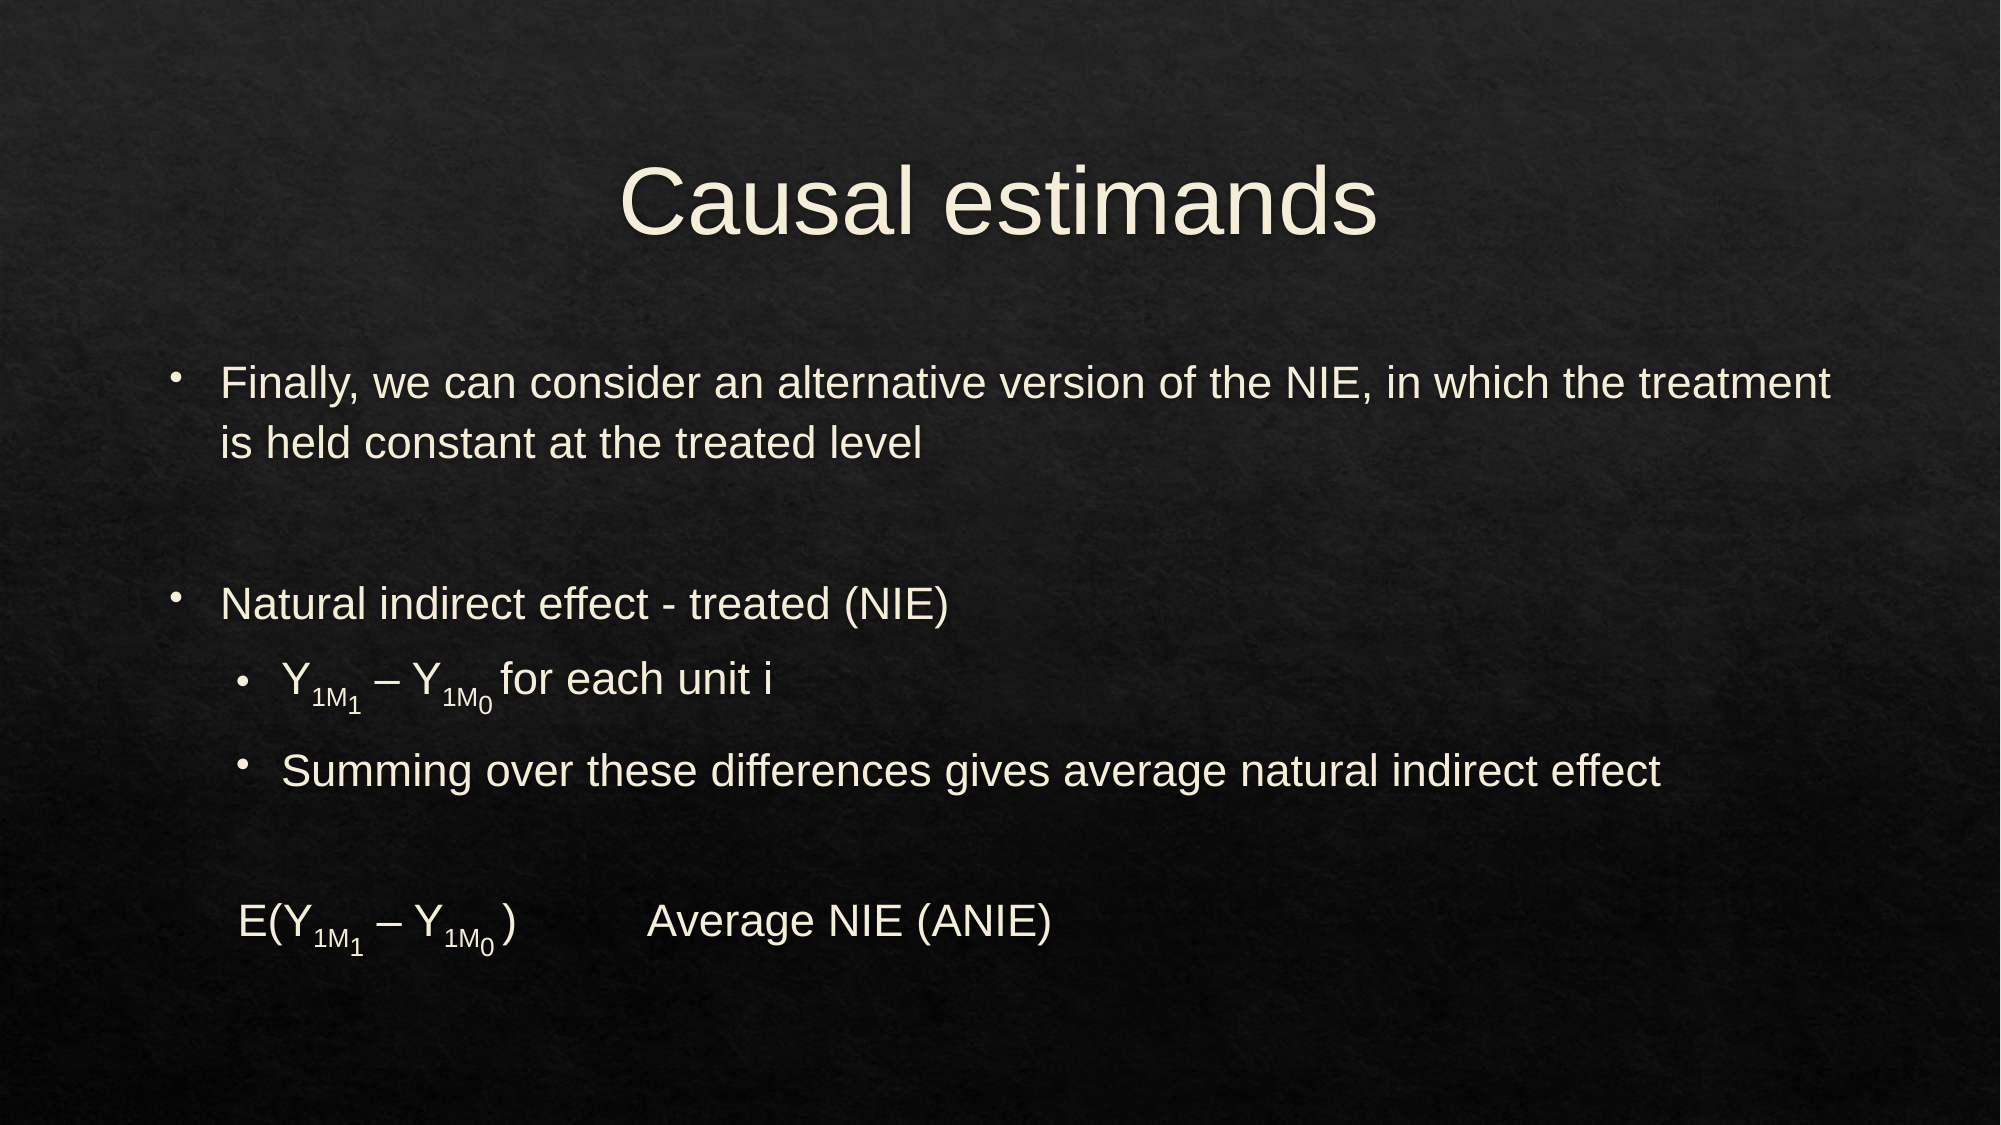

# Causal estimands
Finally, we can consider an alternative version of the NIE, in which the treatment is held constant at the treated level

Natural indirect effect - treated (NIE)
Y1M1 – Y1M0 for each unit i
Summing over these differences gives average natural indirect effect

E(Y1M1 – Y1M0 )						Average NIE (ANIE)